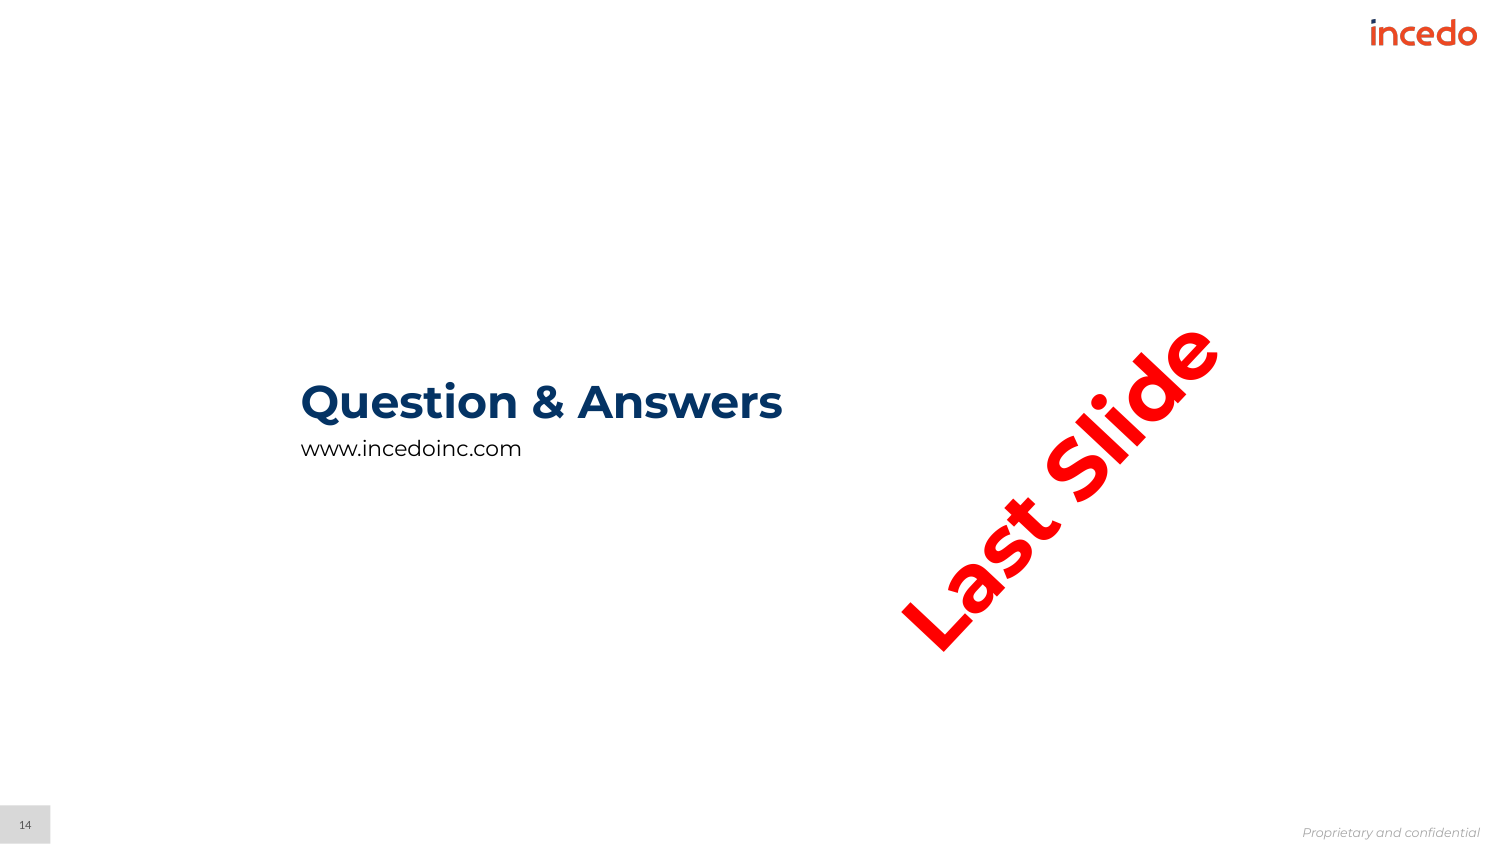

Last Slide
Question & Answers
www.incedoinc.com

14